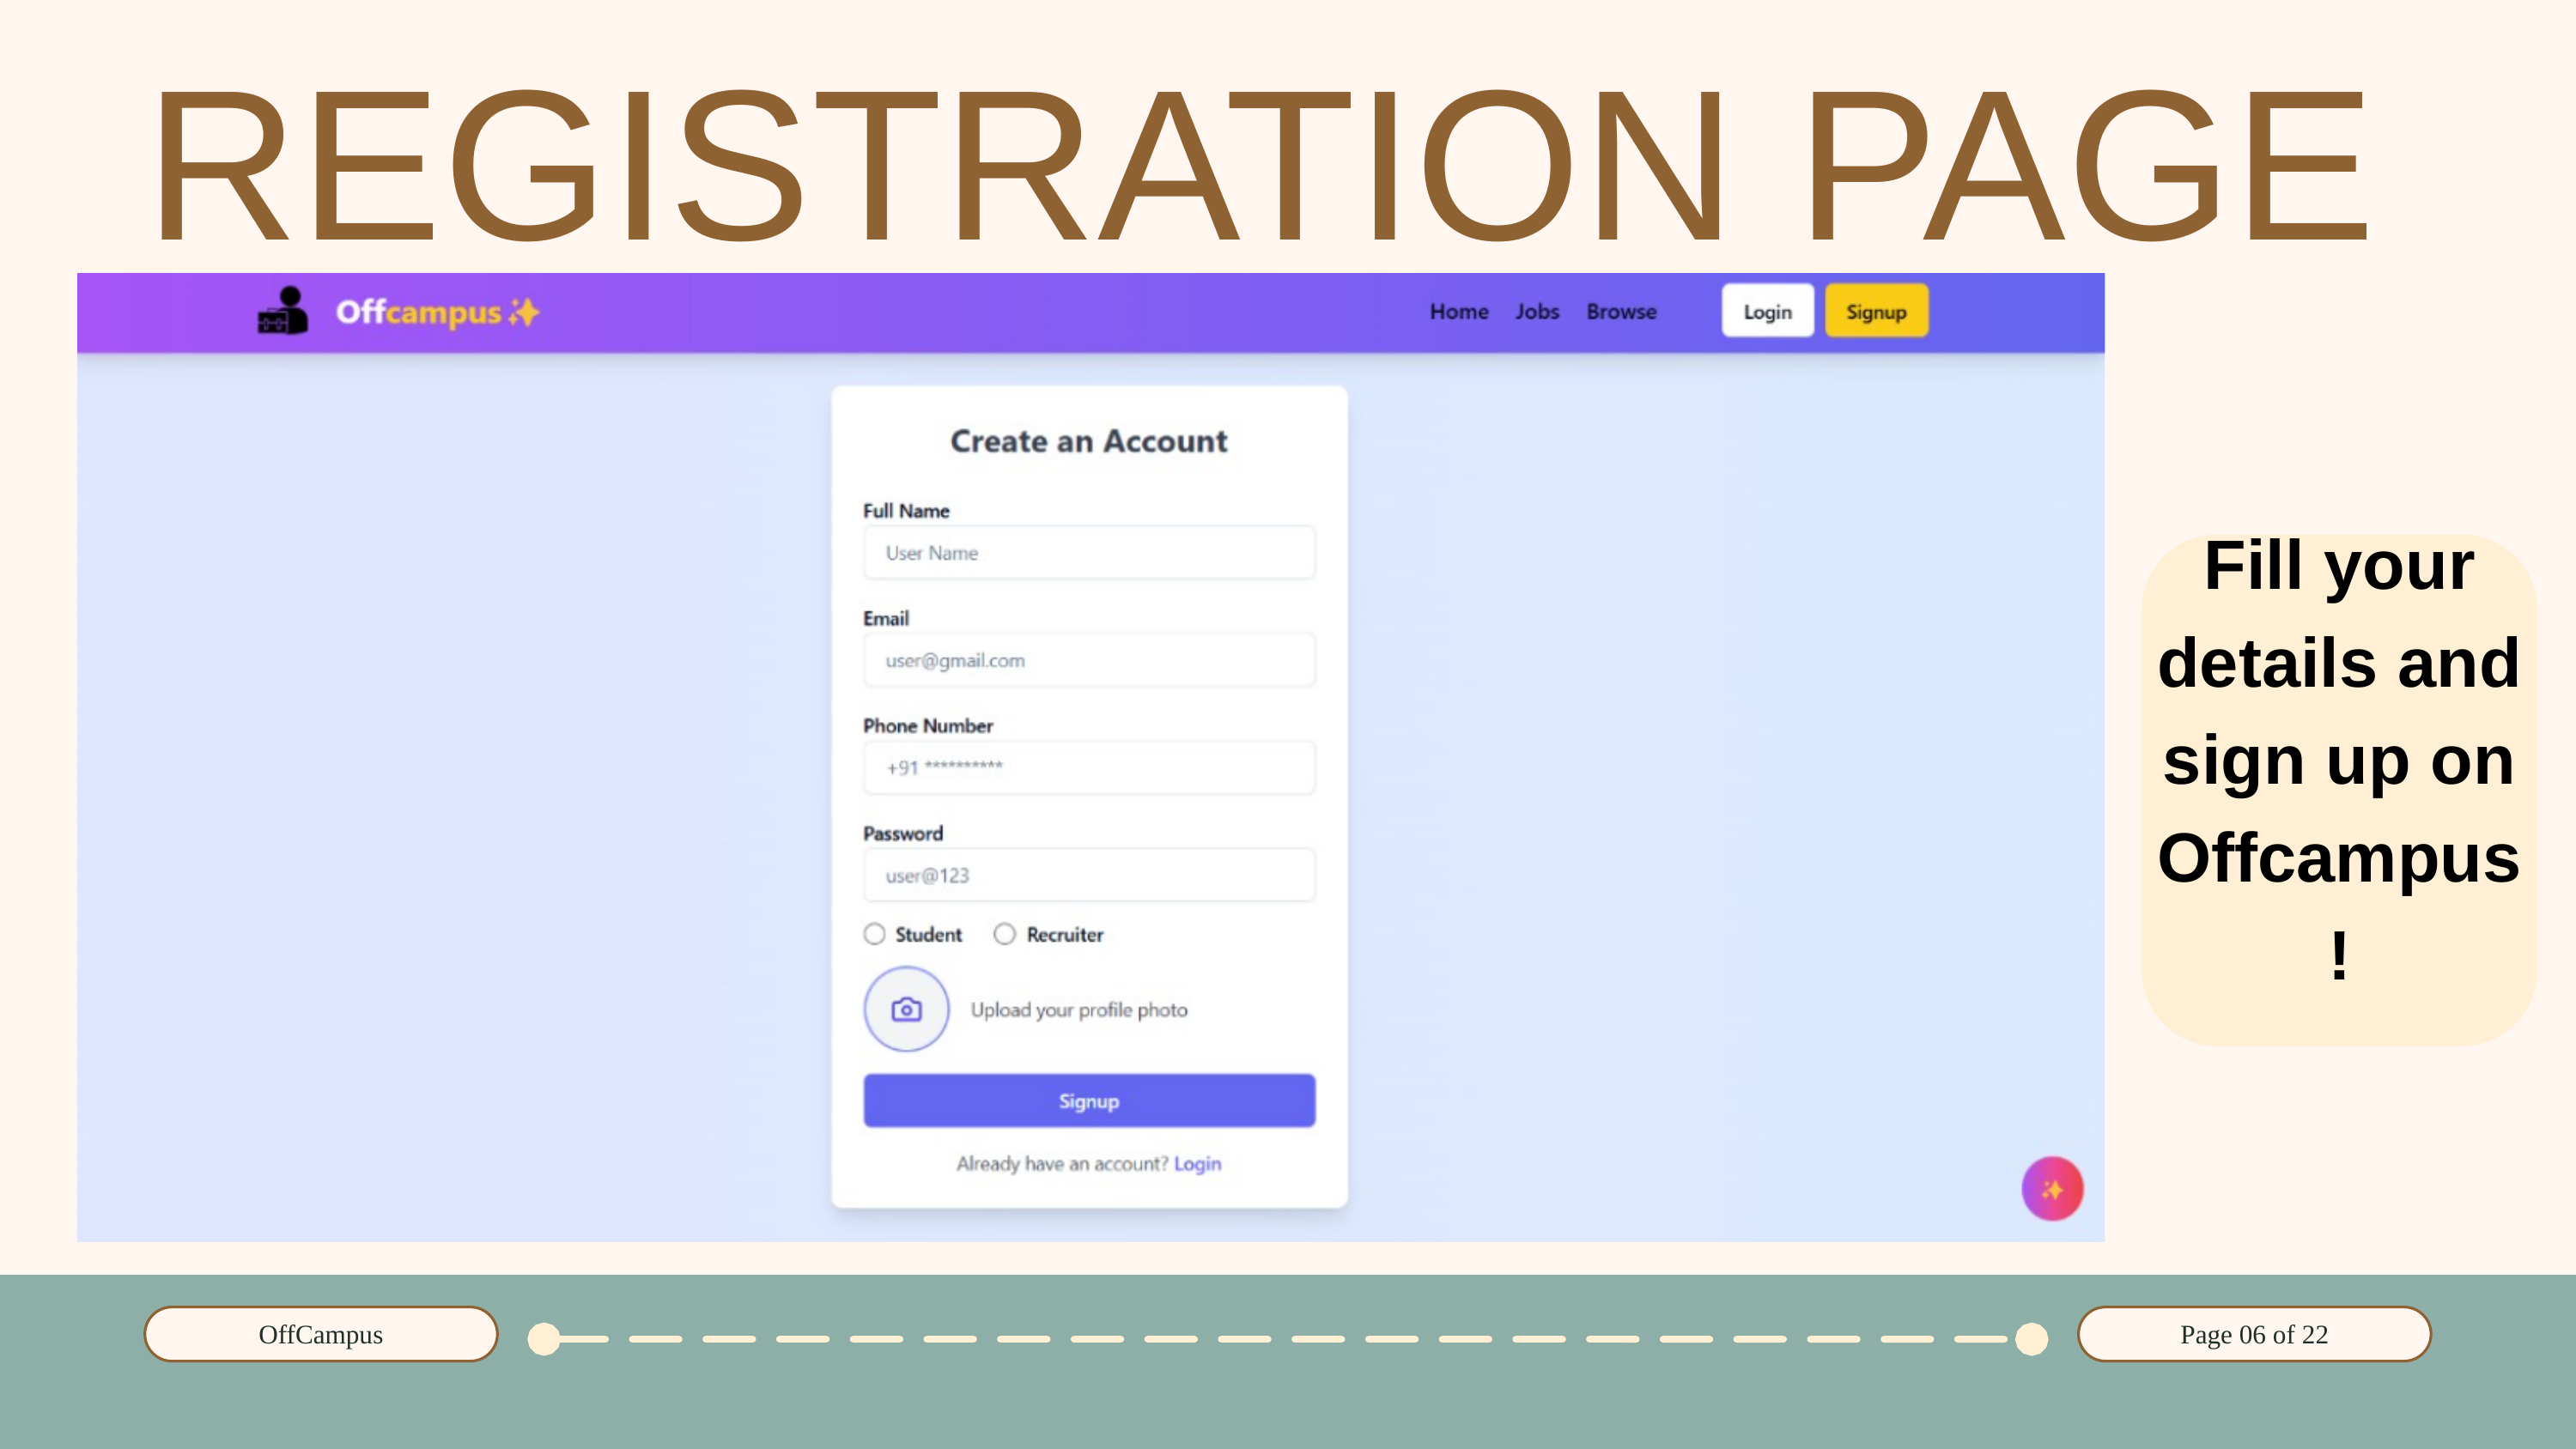

REGISTRATION PAGE

Fill your details and sign up on Offcampus!

OffCampus
Page 06 of 22